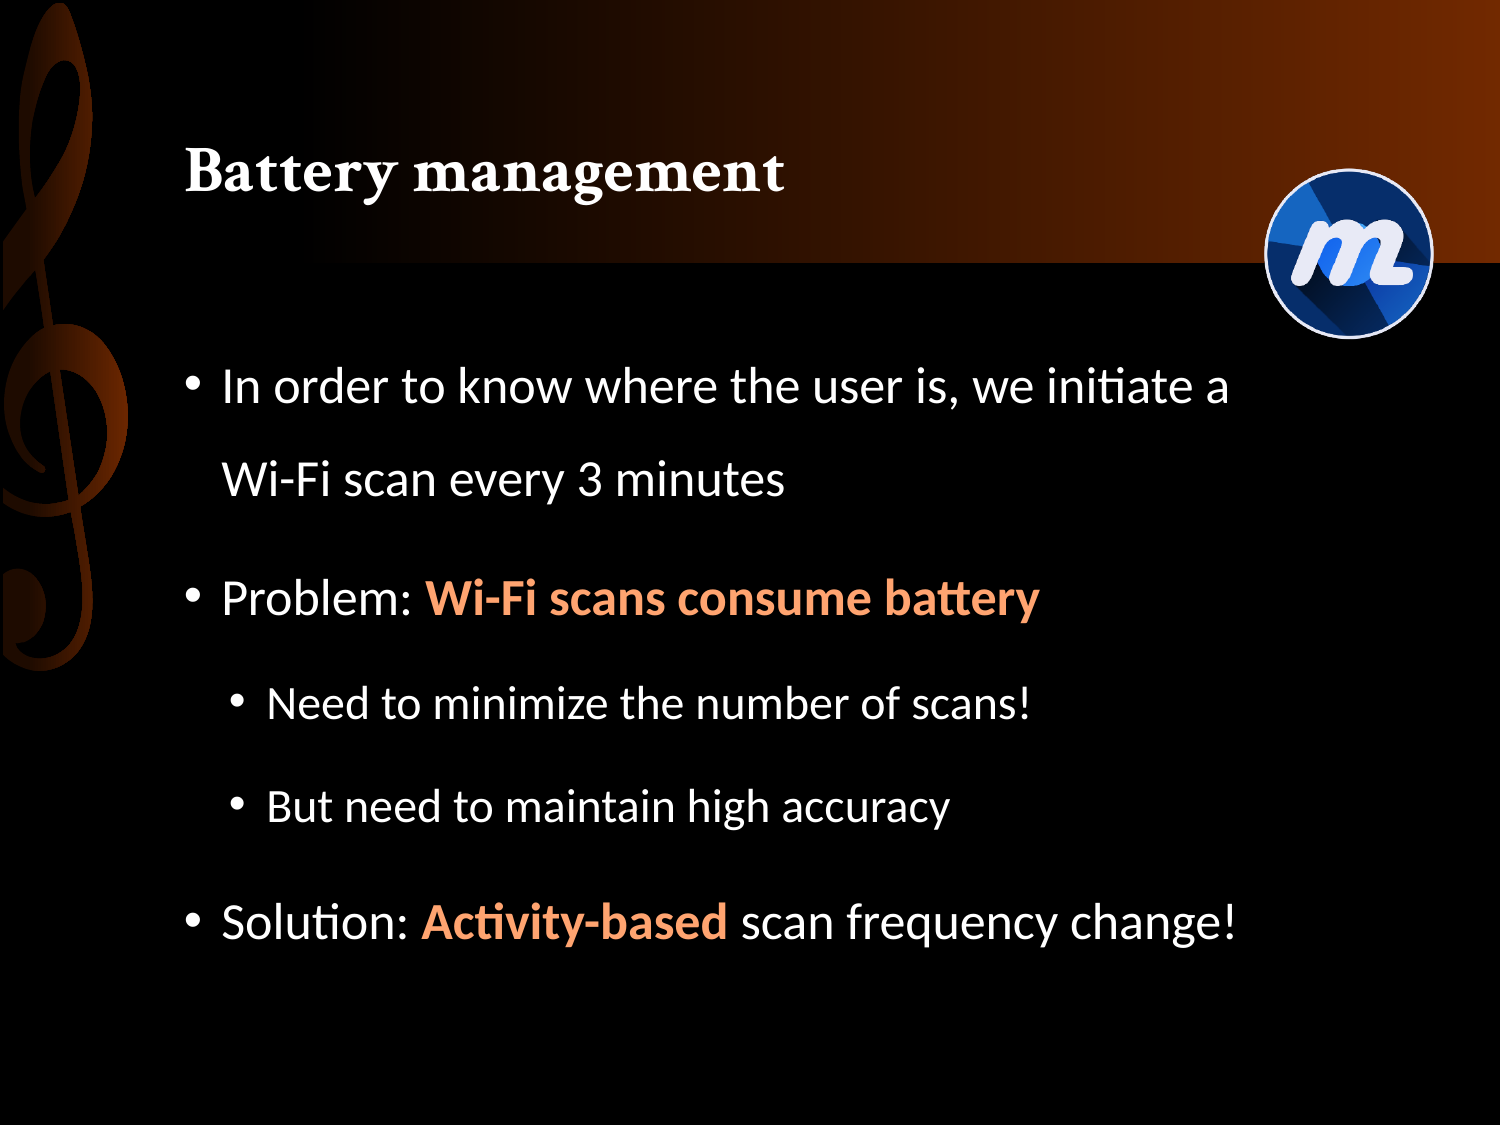

Battery management
In order to know where the user is, we initiate a Wi-Fi scan every 3 minutes
Problem: Wi-Fi scans consume battery
Need to minimize the number of scans!
But need to maintain high accuracy
Solution: Activity-based scan frequency change!